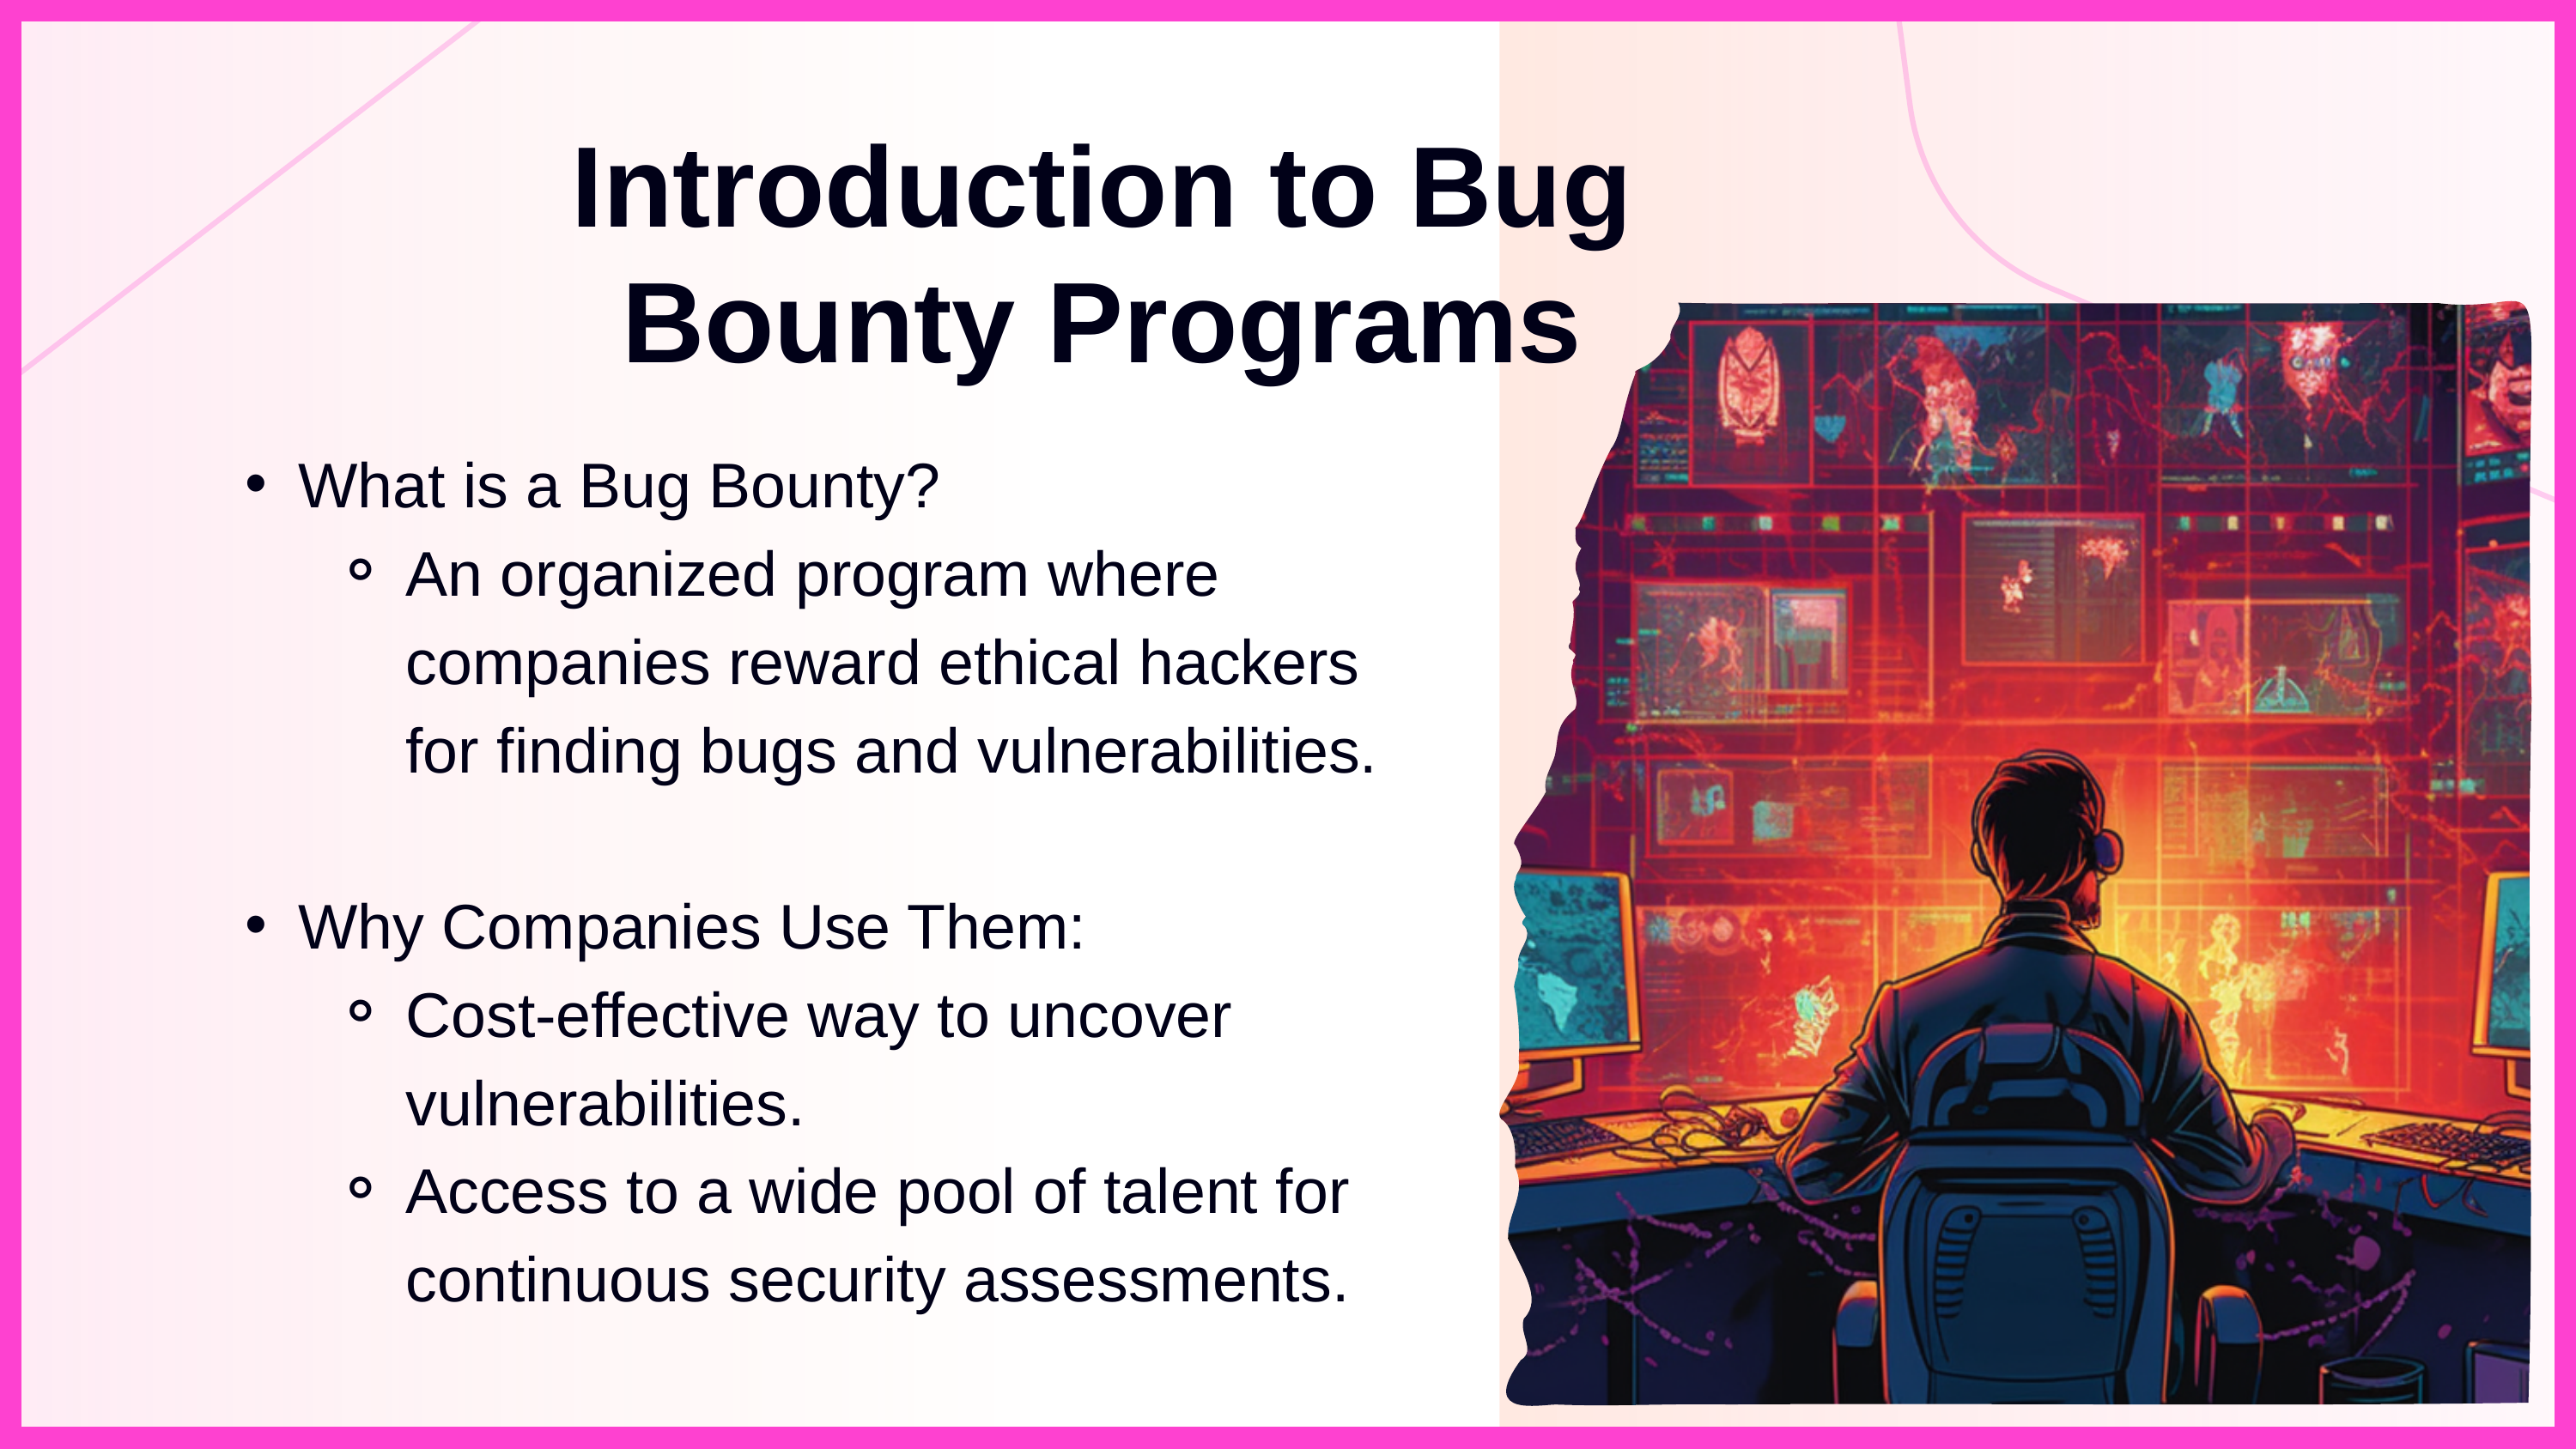

Introduction to Bug Bounty Programs

What is a Bug Bounty?
An organized program where companies reward ethical hackers for finding bugs and vulnerabilities.

Why Companies Use Them:
Cost-effective way to uncover vulnerabilities.
Access to a wide pool of talent for continuous security assessments.